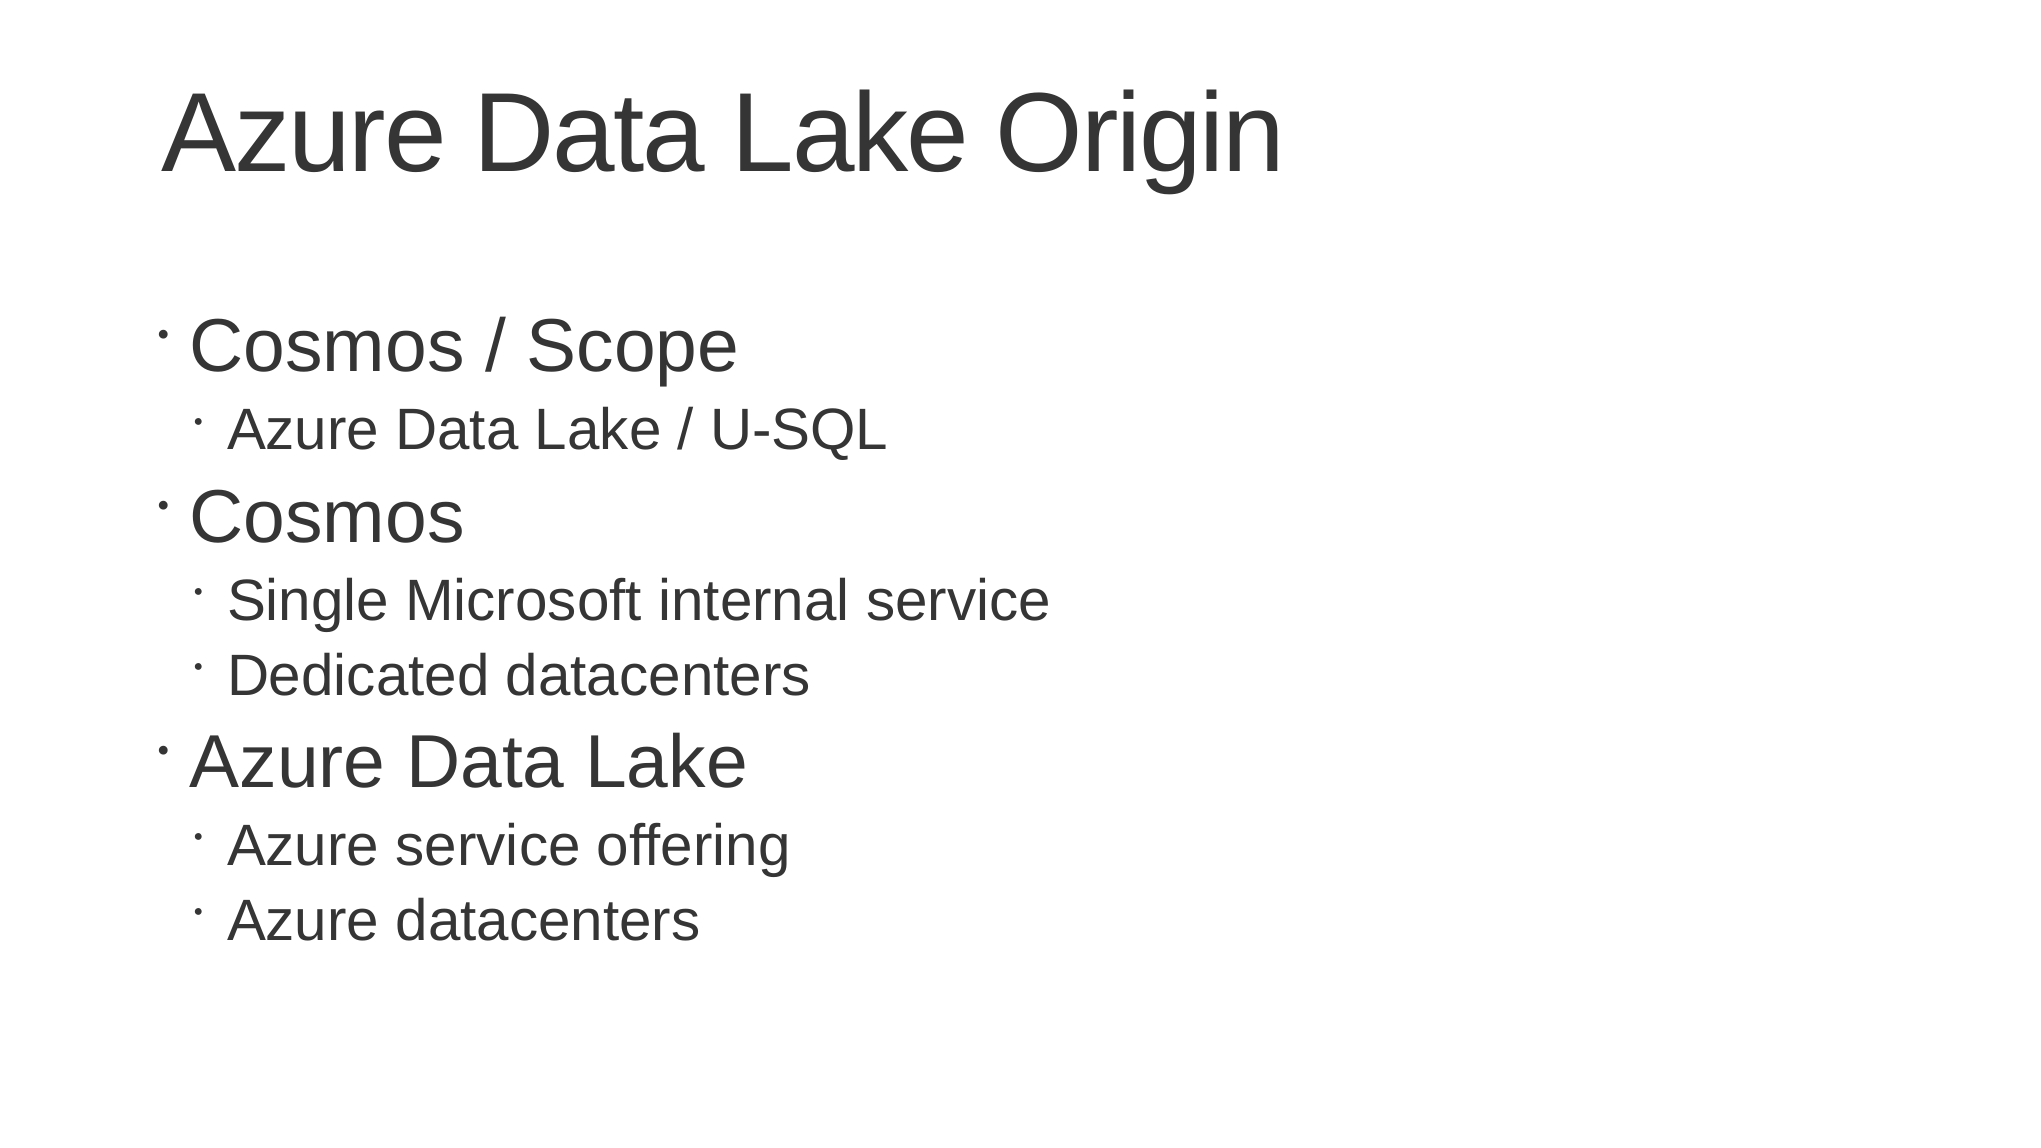

Azure Data Lake Origin
Cosmos / Scope
Azure Data Lake / U-SQL
Cosmos
Single Microsoft internal service
Dedicated datacenters
Azure Data Lake
Azure service offering
Azure datacenters